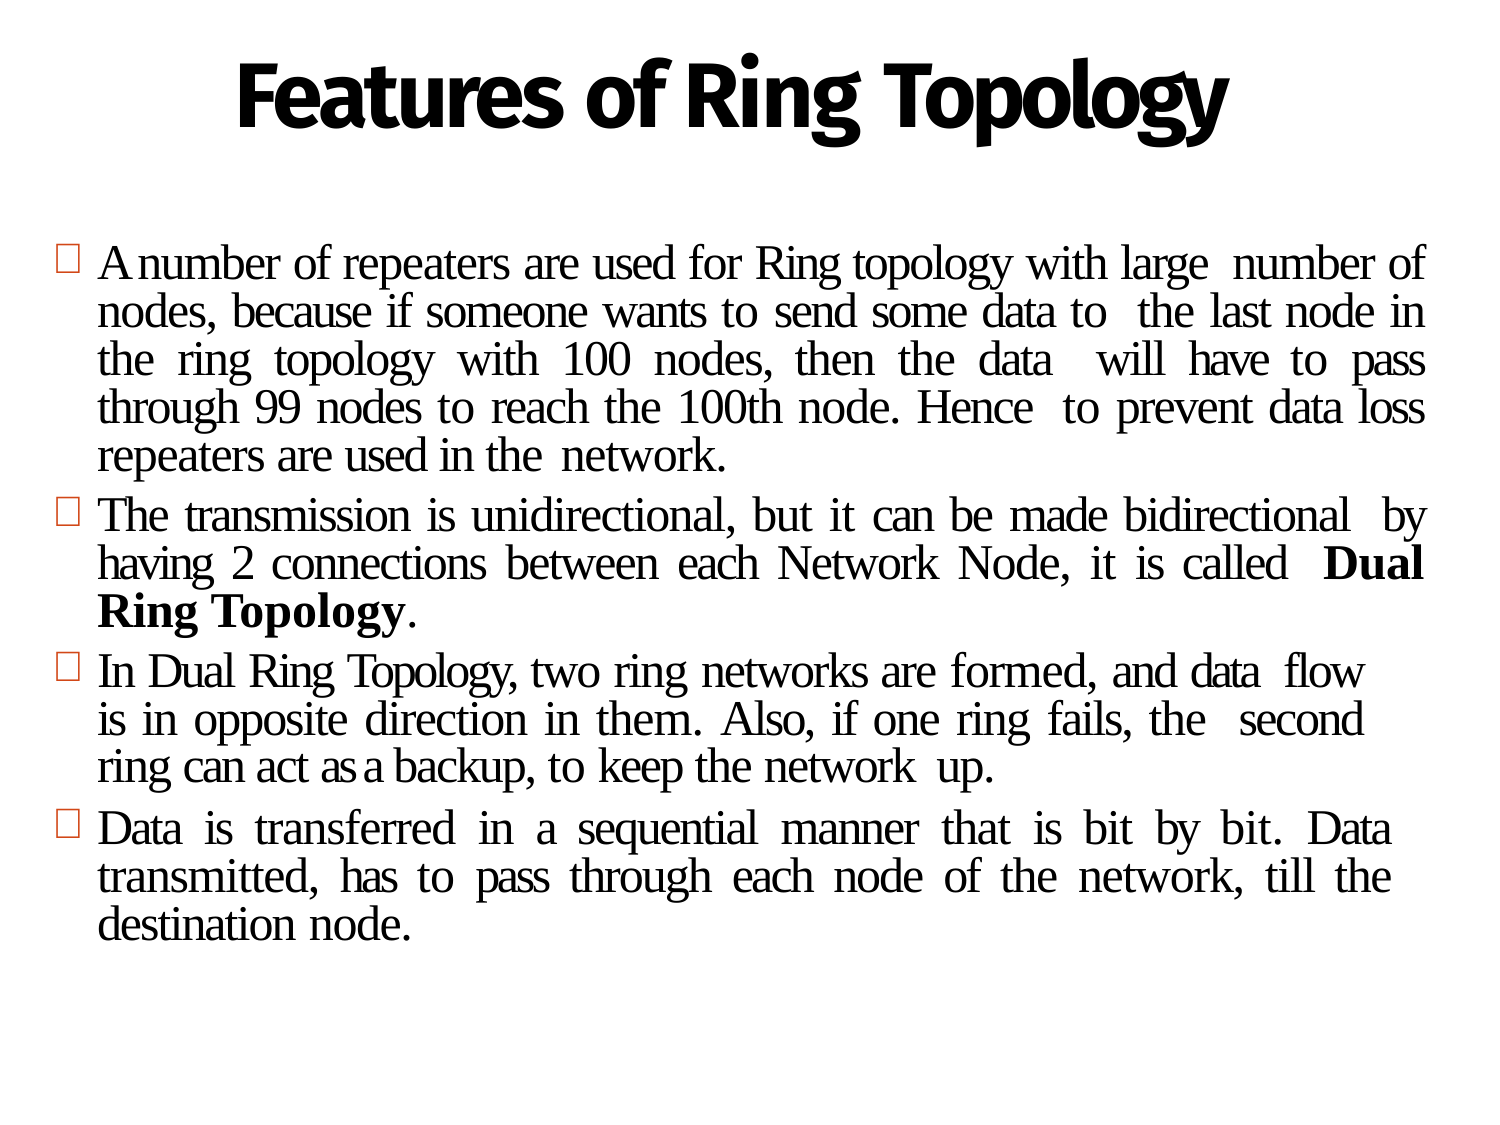

# Features of Ring Topology
A number of repeaters are used for Ring topology with large  number of nodes, because if someone wants to send some data to  the last node in the ring topology with 100 nodes, then the data  will have to pass through 99 nodes to reach the 100th node. Hence  to prevent data loss repeaters are used in the network.
The transmission is unidirectional, but it can be made bidirectional  by having 2 connections between each Network Node, it is called  Dual Ring Topology.
In Dual Ring Topology, two ring networks are formed, and data  flow is in opposite direction in them. Also, if one ring fails, the  second ring can act as a backup, to keep the network up.
Data is transferred in a sequential manner that is bit by bit. Data  transmitted, has to pass through each node of the network, till the  destination node.